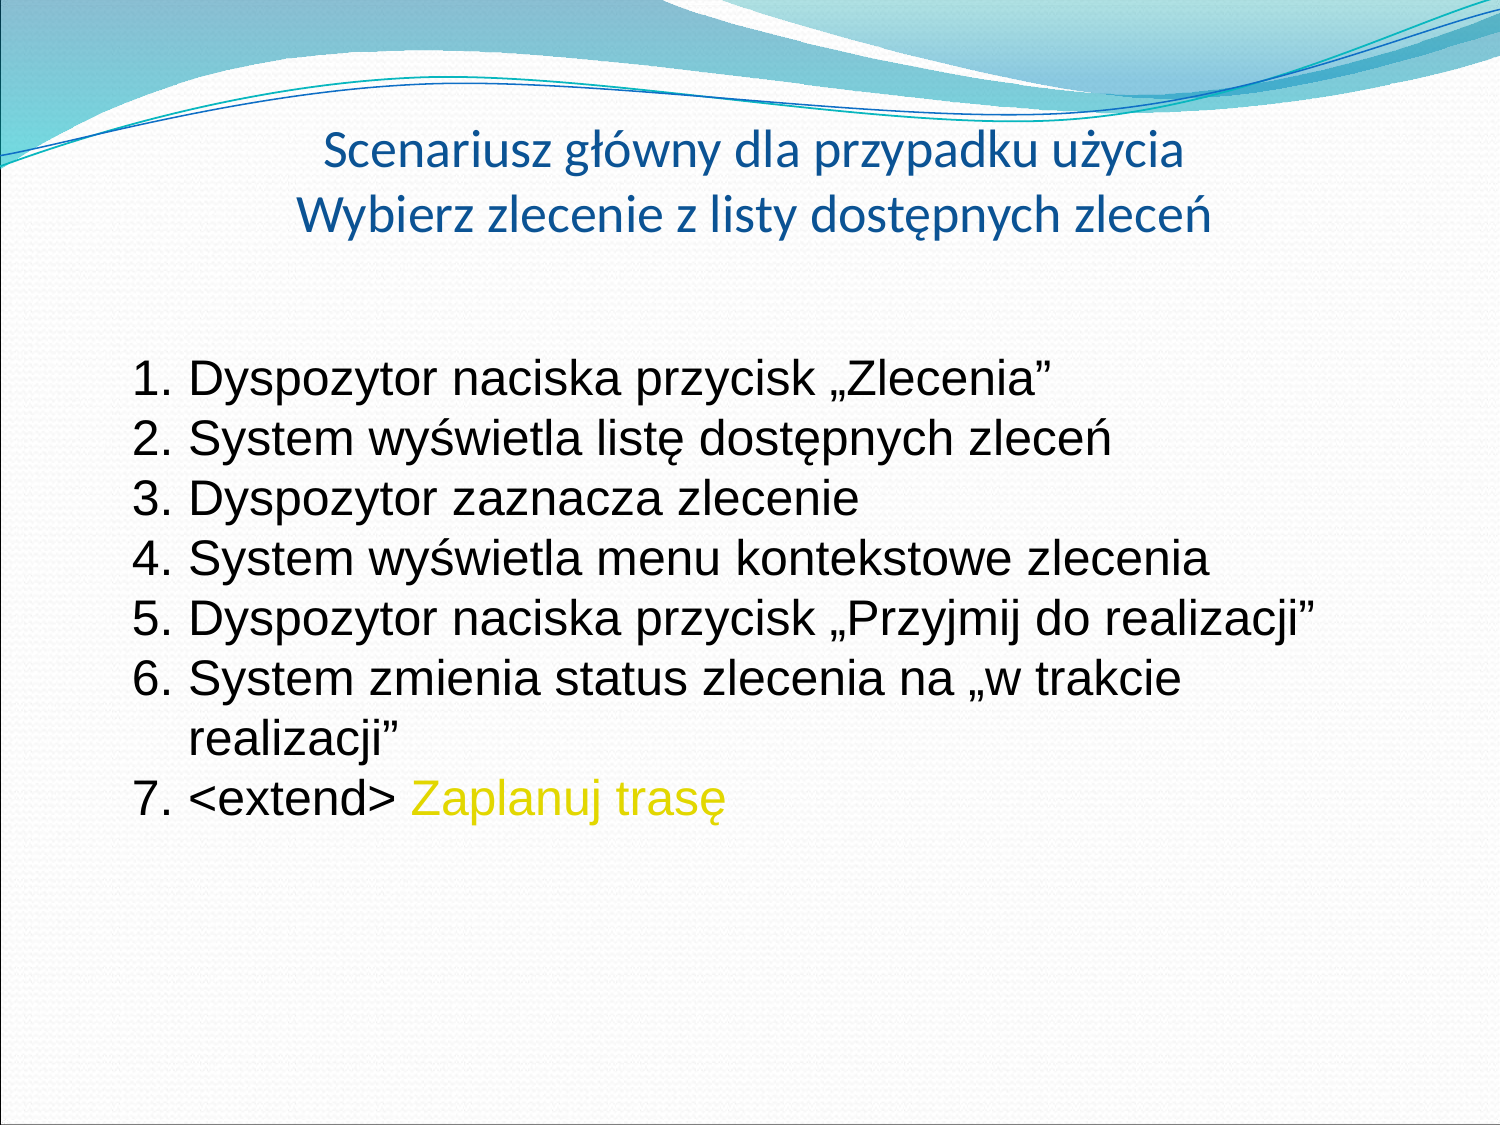

# Scenariusz główny dla przypadku użycia Wybierz zlecenie z listy dostępnych zleceń
Dyspozytor naciska przycisk „Zlecenia”
System wyświetla listę dostępnych zleceń
Dyspozytor zaznacza zlecenie
System wyświetla menu kontekstowe zlecenia
Dyspozytor naciska przycisk „Przyjmij do realizacji”
System zmienia status zlecenia na „w trakcie realizacji”
<extend> Zaplanuj trasę